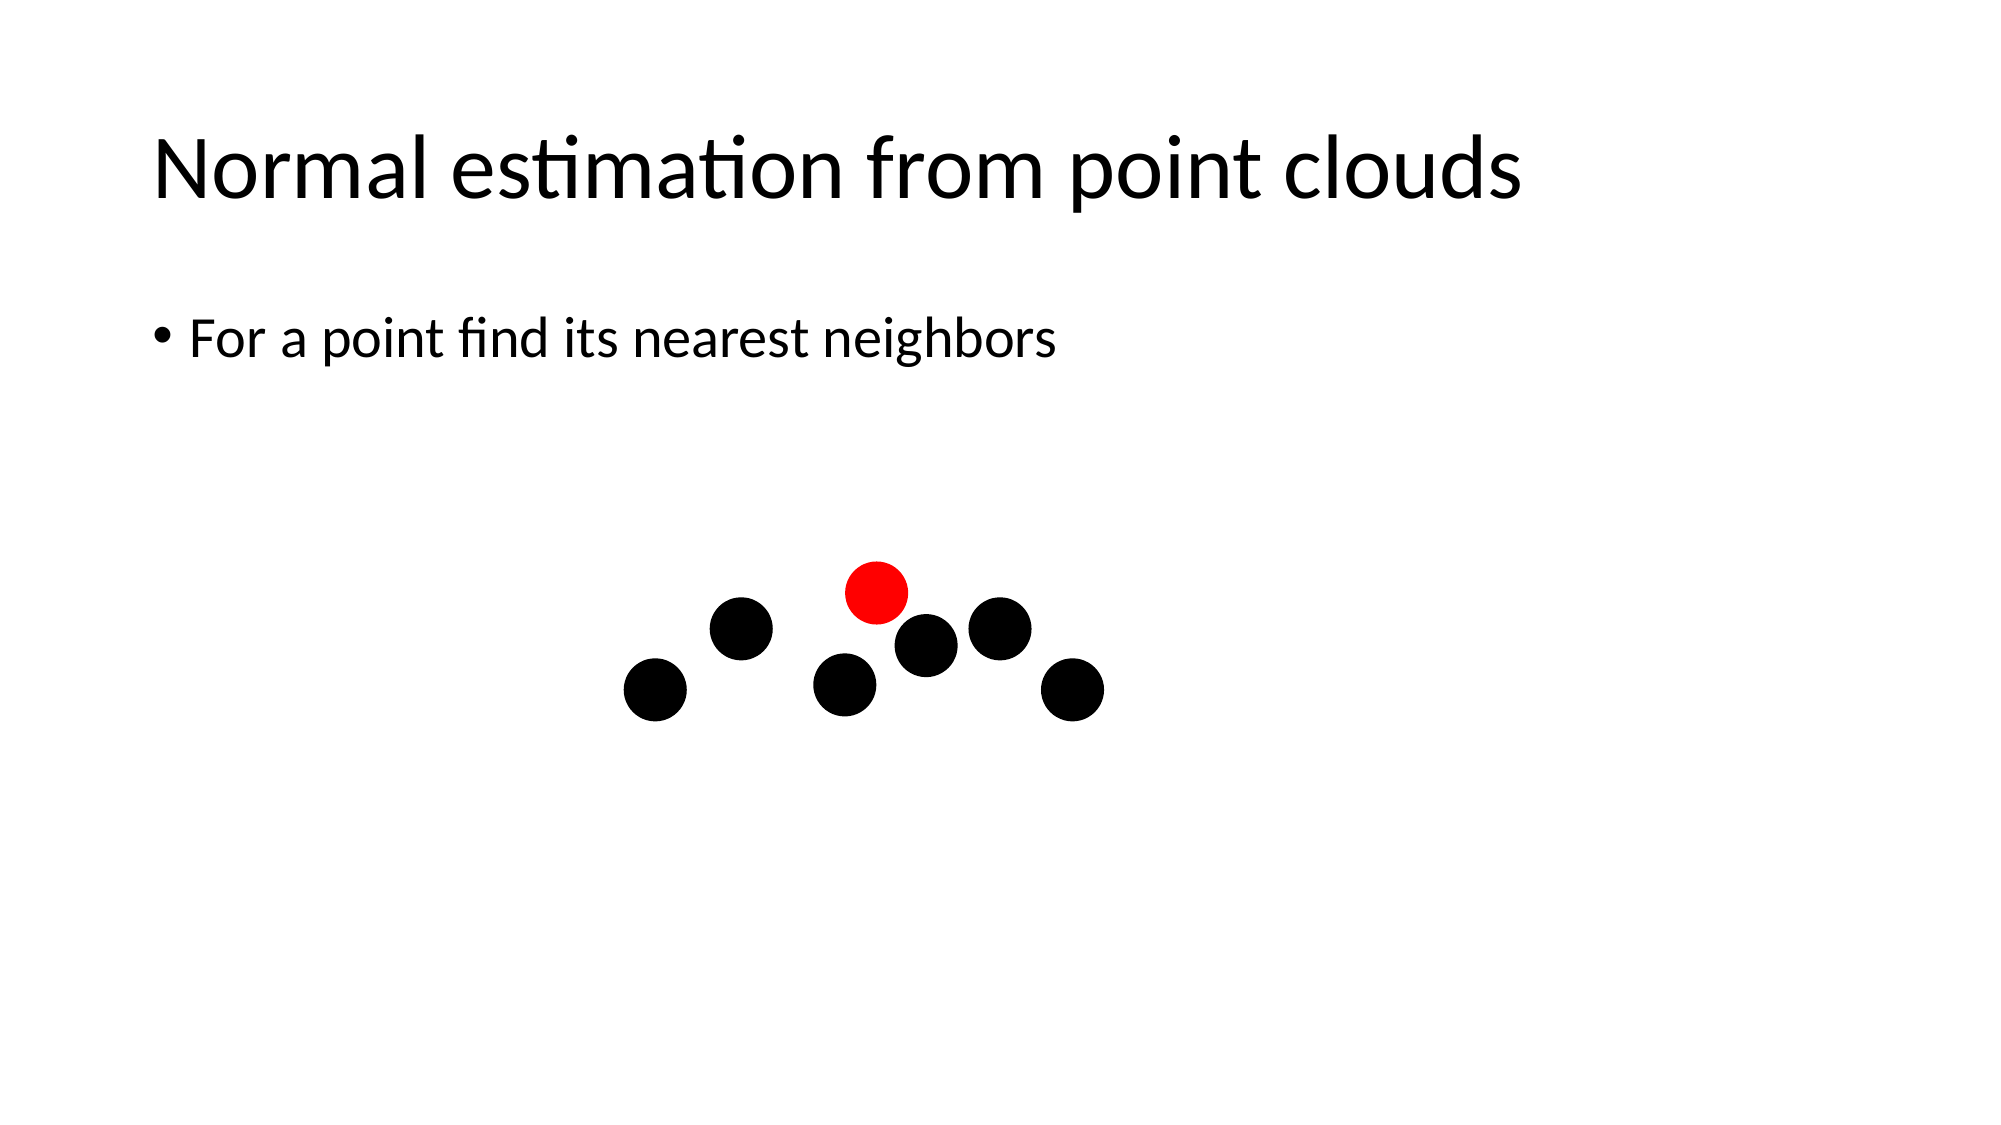

# Normal estimation from point clouds
For a point find its nearest neighbors